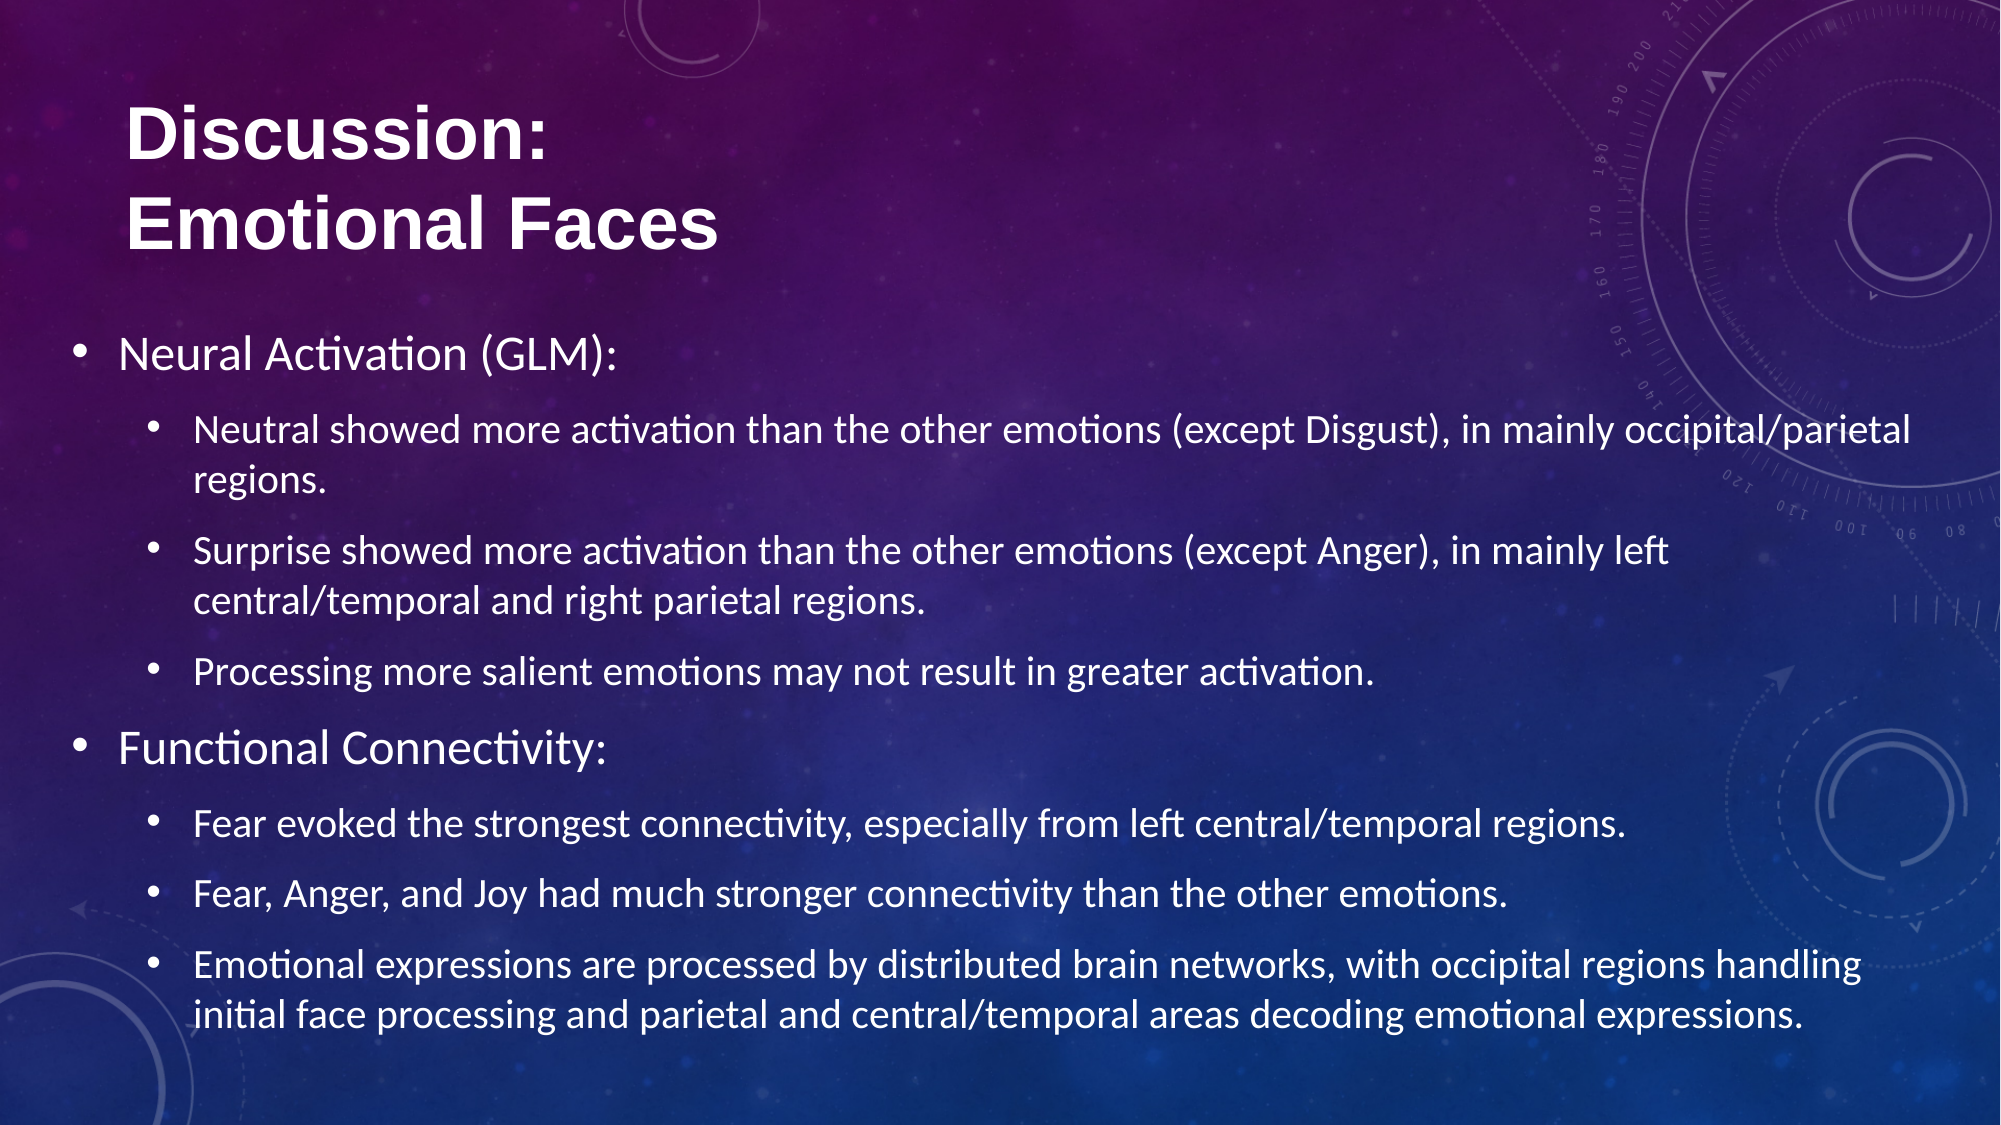

# Discussion: Emotional Faces
Neural Activation (GLM):
Neutral showed more activation than the other emotions (except Disgust), in mainly occipital/parietal regions.
Surprise showed more activation than the other emotions (except Anger), in mainly left central/temporal and right parietal regions.
Processing more salient emotions may not result in greater activation.
Functional Connectivity:
Fear evoked the strongest connectivity, especially from left central/temporal regions.
Fear, Anger, and Joy had much stronger connectivity than the other emotions.
Emotional expressions are processed by distributed brain networks, with occipital regions handling initial face processing and parietal and central/temporal areas decoding emotional expressions.